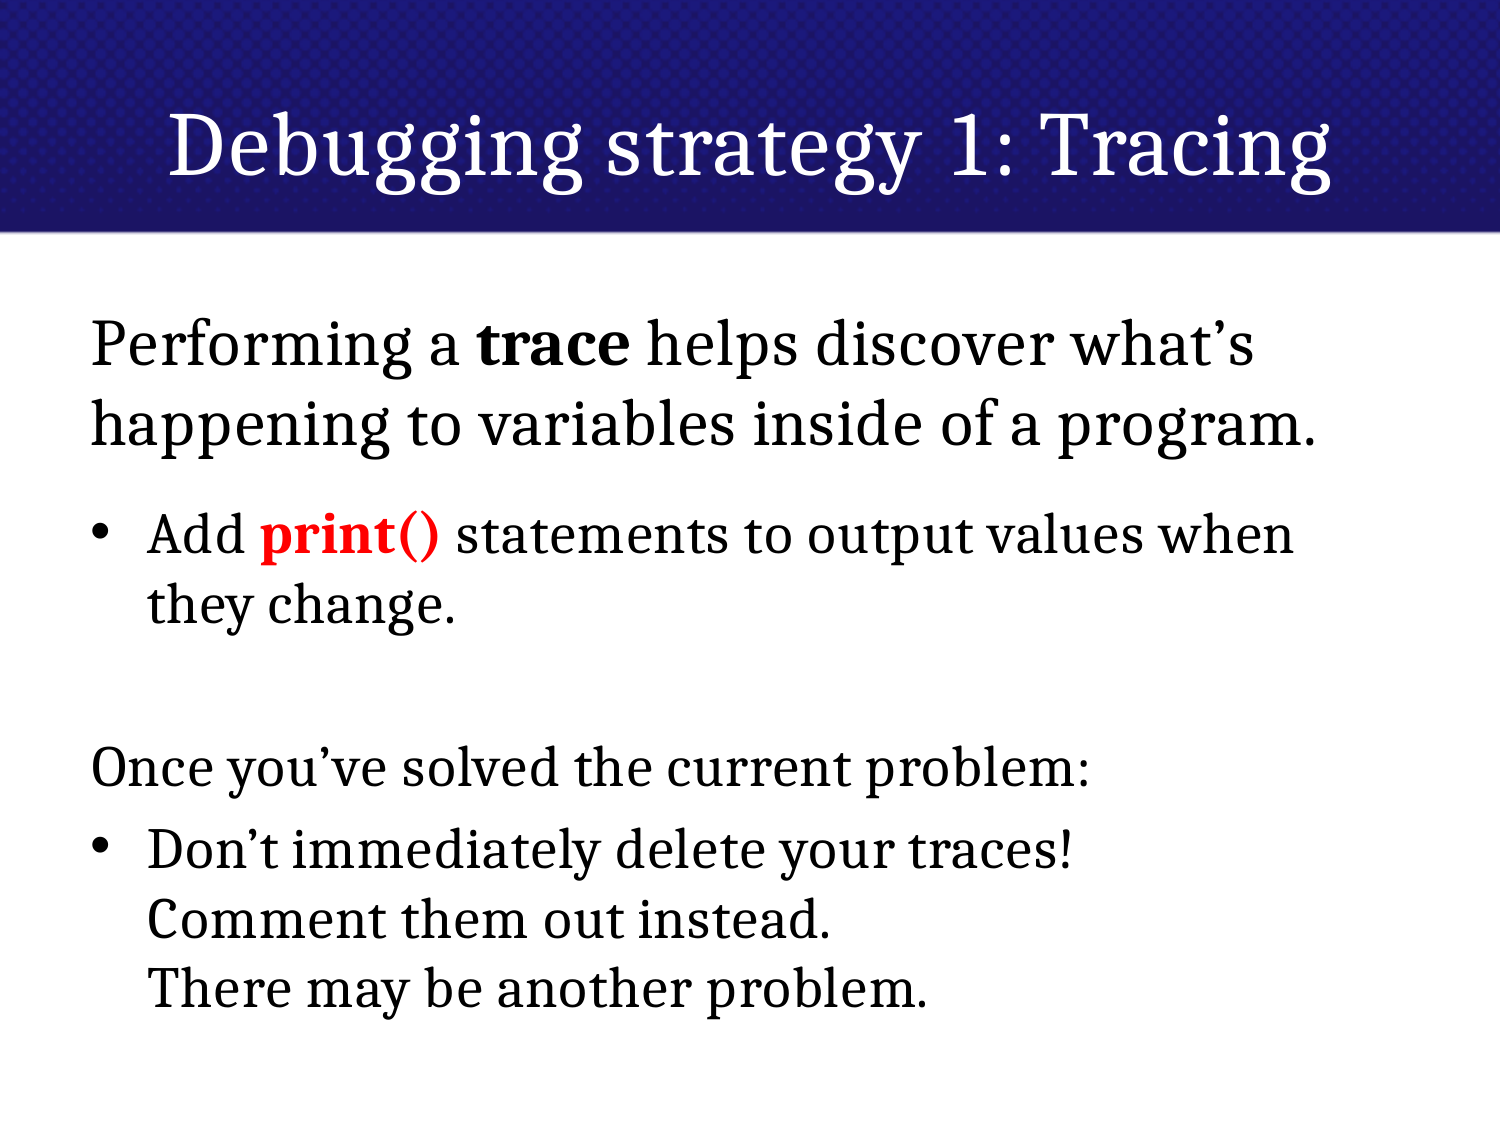

# Debugging strategy 1: Tracing
Performing a trace helps discover what’s happening to variables inside of a program.
Add print() statements to output values when they change.

Once you’ve solved the current problem:
Don’t immediately delete your traces!
Comment them out instead.
There may be another problem.